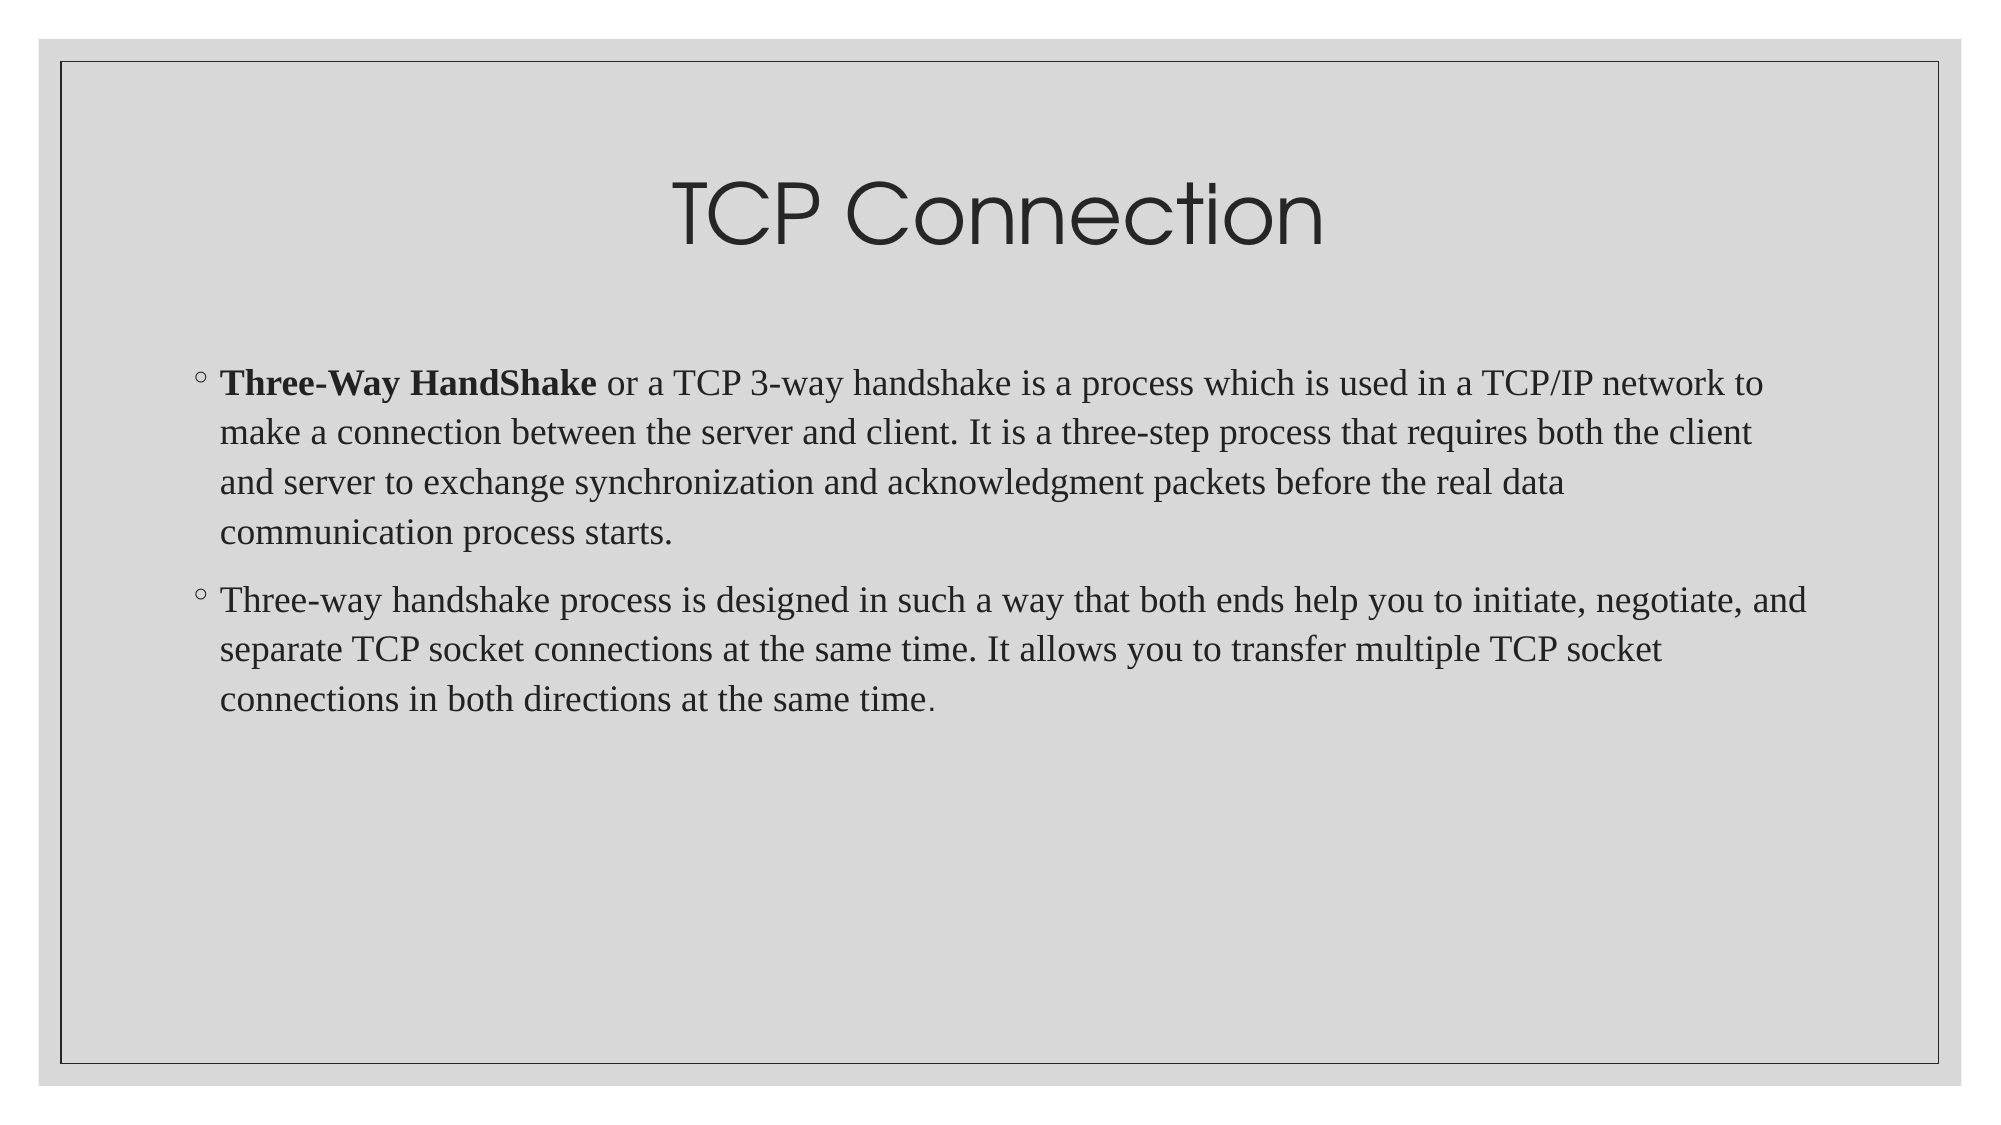

# TCP Connection
Three-Way HandShake or a TCP 3-way handshake is a process which is used in a TCP/IP network to make a connection between the server and client. It is a three-step process that requires both the client and server to exchange synchronization and acknowledgment packets before the real data communication process starts.
Three-way handshake process is designed in such a way that both ends help you to initiate, negotiate, and separate TCP socket connections at the same time. It allows you to transfer multiple TCP socket connections in both directions at the same time.